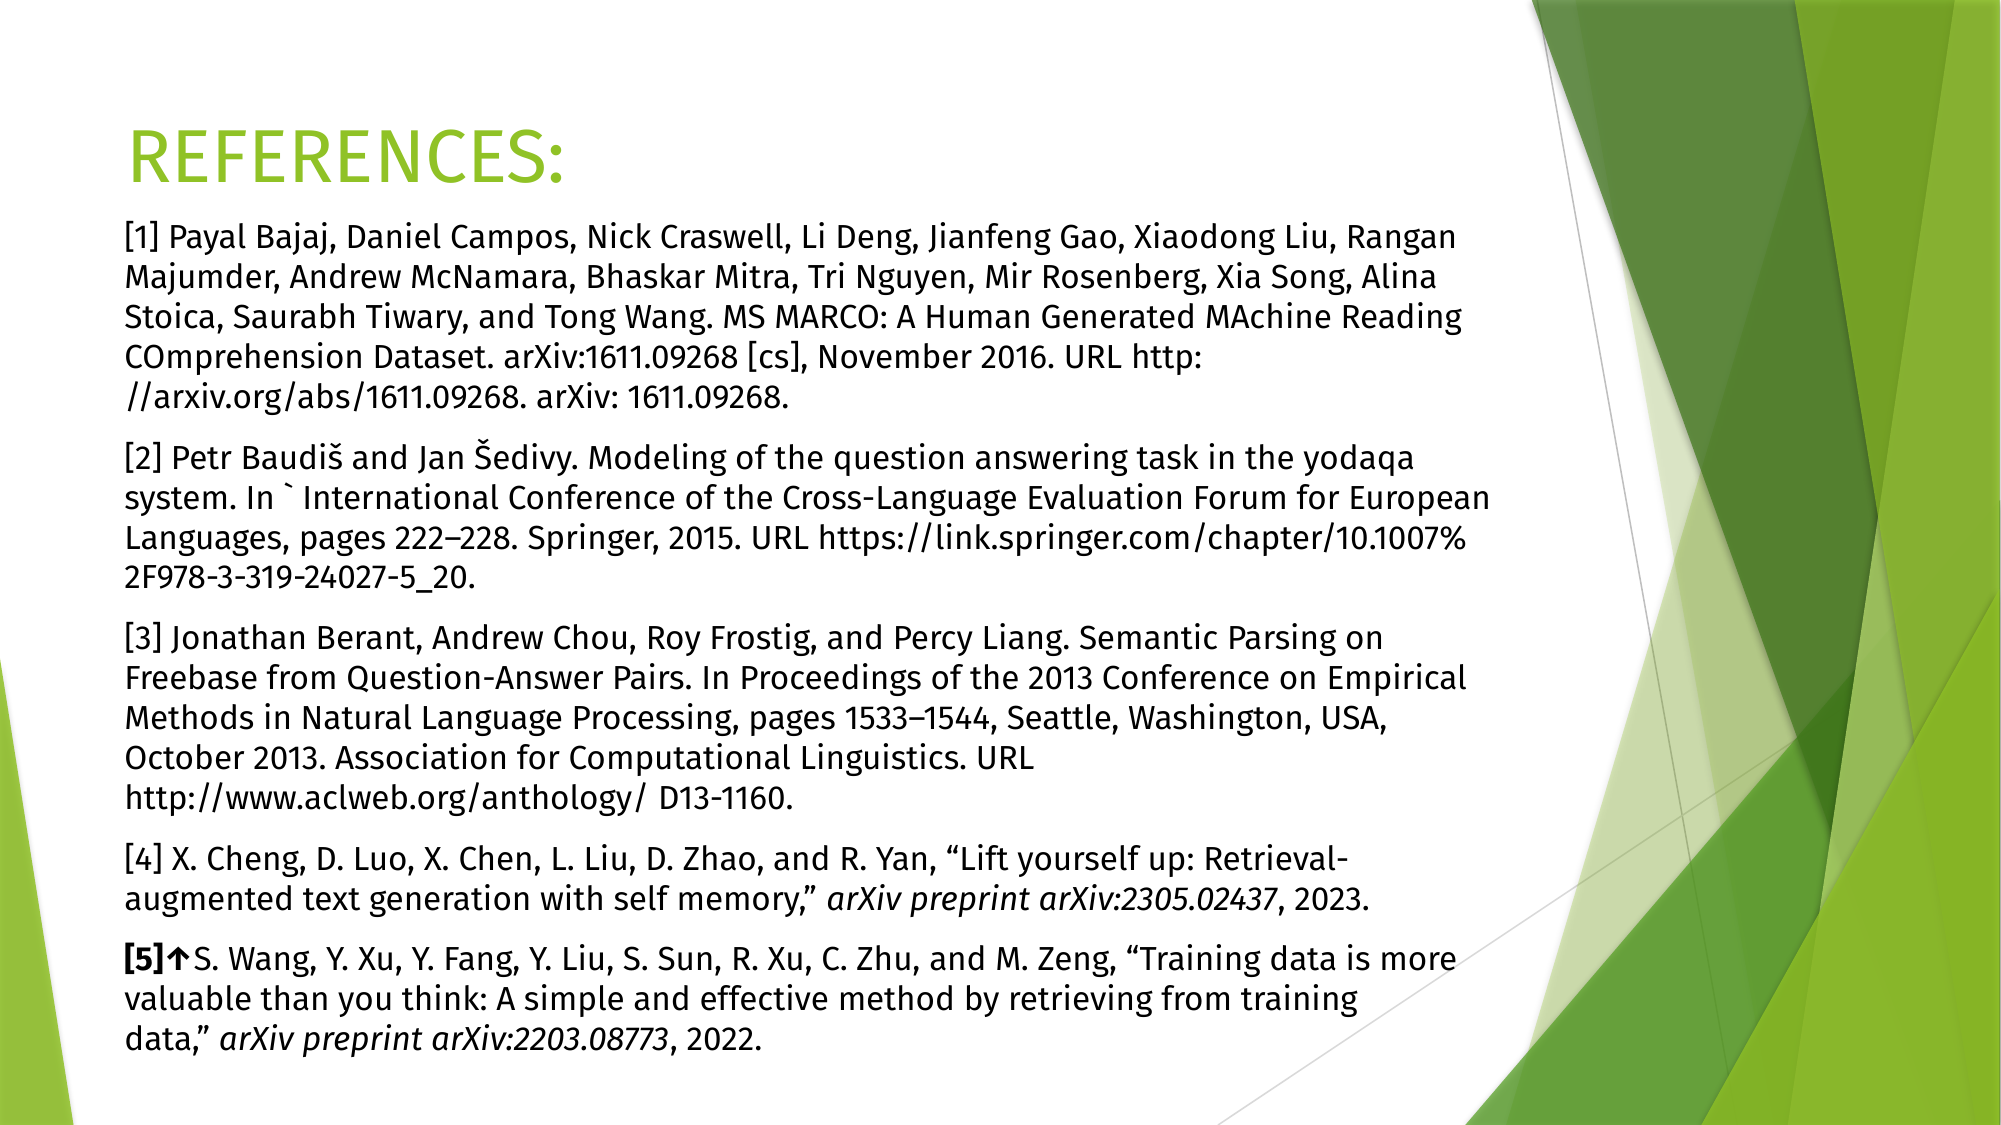

# REFERENCES:
[1] Payal Bajaj, Daniel Campos, Nick Craswell, Li Deng, Jianfeng Gao, Xiaodong Liu, Rangan Majumder, Andrew McNamara, Bhaskar Mitra, Tri Nguyen, Mir Rosenberg, Xia Song, Alina Stoica, Saurabh Tiwary, and Tong Wang. MS MARCO: A Human Generated MAchine Reading COmprehension Dataset. arXiv:1611.09268 [cs], November 2016. URL http: //arxiv.org/abs/1611.09268. arXiv: 1611.09268.
[2] Petr Baudiš and Jan Šedivy. Modeling of the question answering task in the yodaqa system. In ` International Conference of the Cross-Language Evaluation Forum for European Languages, pages 222–228. Springer, 2015. URL https://link.springer.com/chapter/10.1007% 2F978-3-319-24027-5_20.
[3] Jonathan Berant, Andrew Chou, Roy Frostig, and Percy Liang. Semantic Parsing on Freebase from Question-Answer Pairs. In Proceedings of the 2013 Conference on Empirical Methods in Natural Language Processing, pages 1533–1544, Seattle, Washington, USA, October 2013. Association for Computational Linguistics. URL http://www.aclweb.org/anthology/ D13-1160.
[4] X. Cheng, D. Luo, X. Chen, L. Liu, D. Zhao, and R. Yan, “Lift yourself up: Retrieval-augmented text generation with self memory,” arXiv preprint arXiv:2305.02437, 2023.
[5]↑S. Wang, Y. Xu, Y. Fang, Y. Liu, S. Sun, R. Xu, C. Zhu, and M. Zeng, “Training data is more valuable than you think: A simple and effective method by retrieving from training data,” arXiv preprint arXiv:2203.08773, 2022.